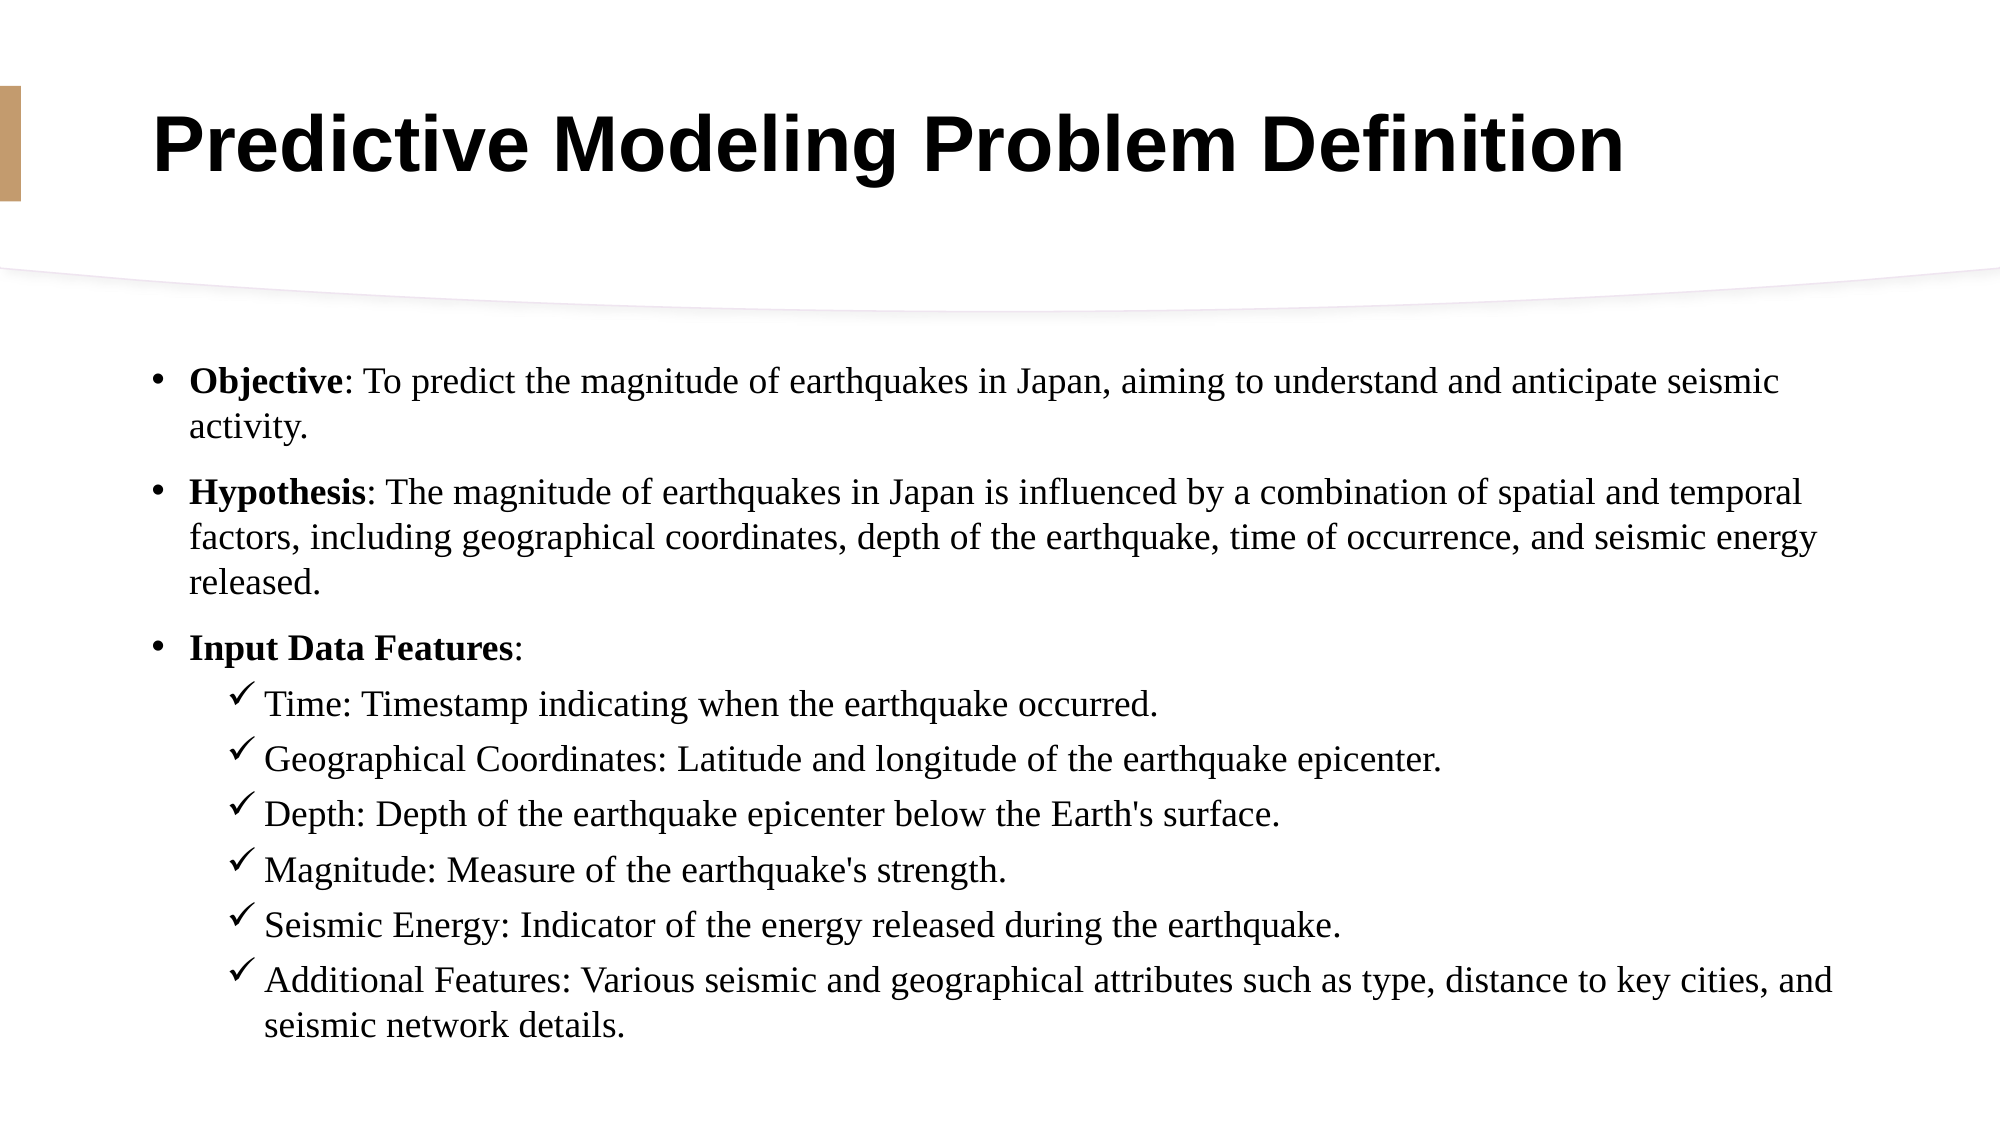

# Predictive Modeling Problem Definition

Objective: To predict the magnitude of earthquakes in Japan, aiming to understand and anticipate seismic activity.
Hypothesis: The magnitude of earthquakes in Japan is influenced by a combination of spatial and temporal factors, including geographical coordinates, depth of the earthquake, time of occurrence, and seismic energy released.
Input Data Features:
Time: Timestamp indicating when the earthquake occurred.
Geographical Coordinates: Latitude and longitude of the earthquake epicenter.
Depth: Depth of the earthquake epicenter below the Earth's surface.
Magnitude: Measure of the earthquake's strength.
Seismic Energy: Indicator of the energy released during the earthquake.
Additional Features: Various seismic and geographical attributes such as type, distance to key cities, and seismic network details.